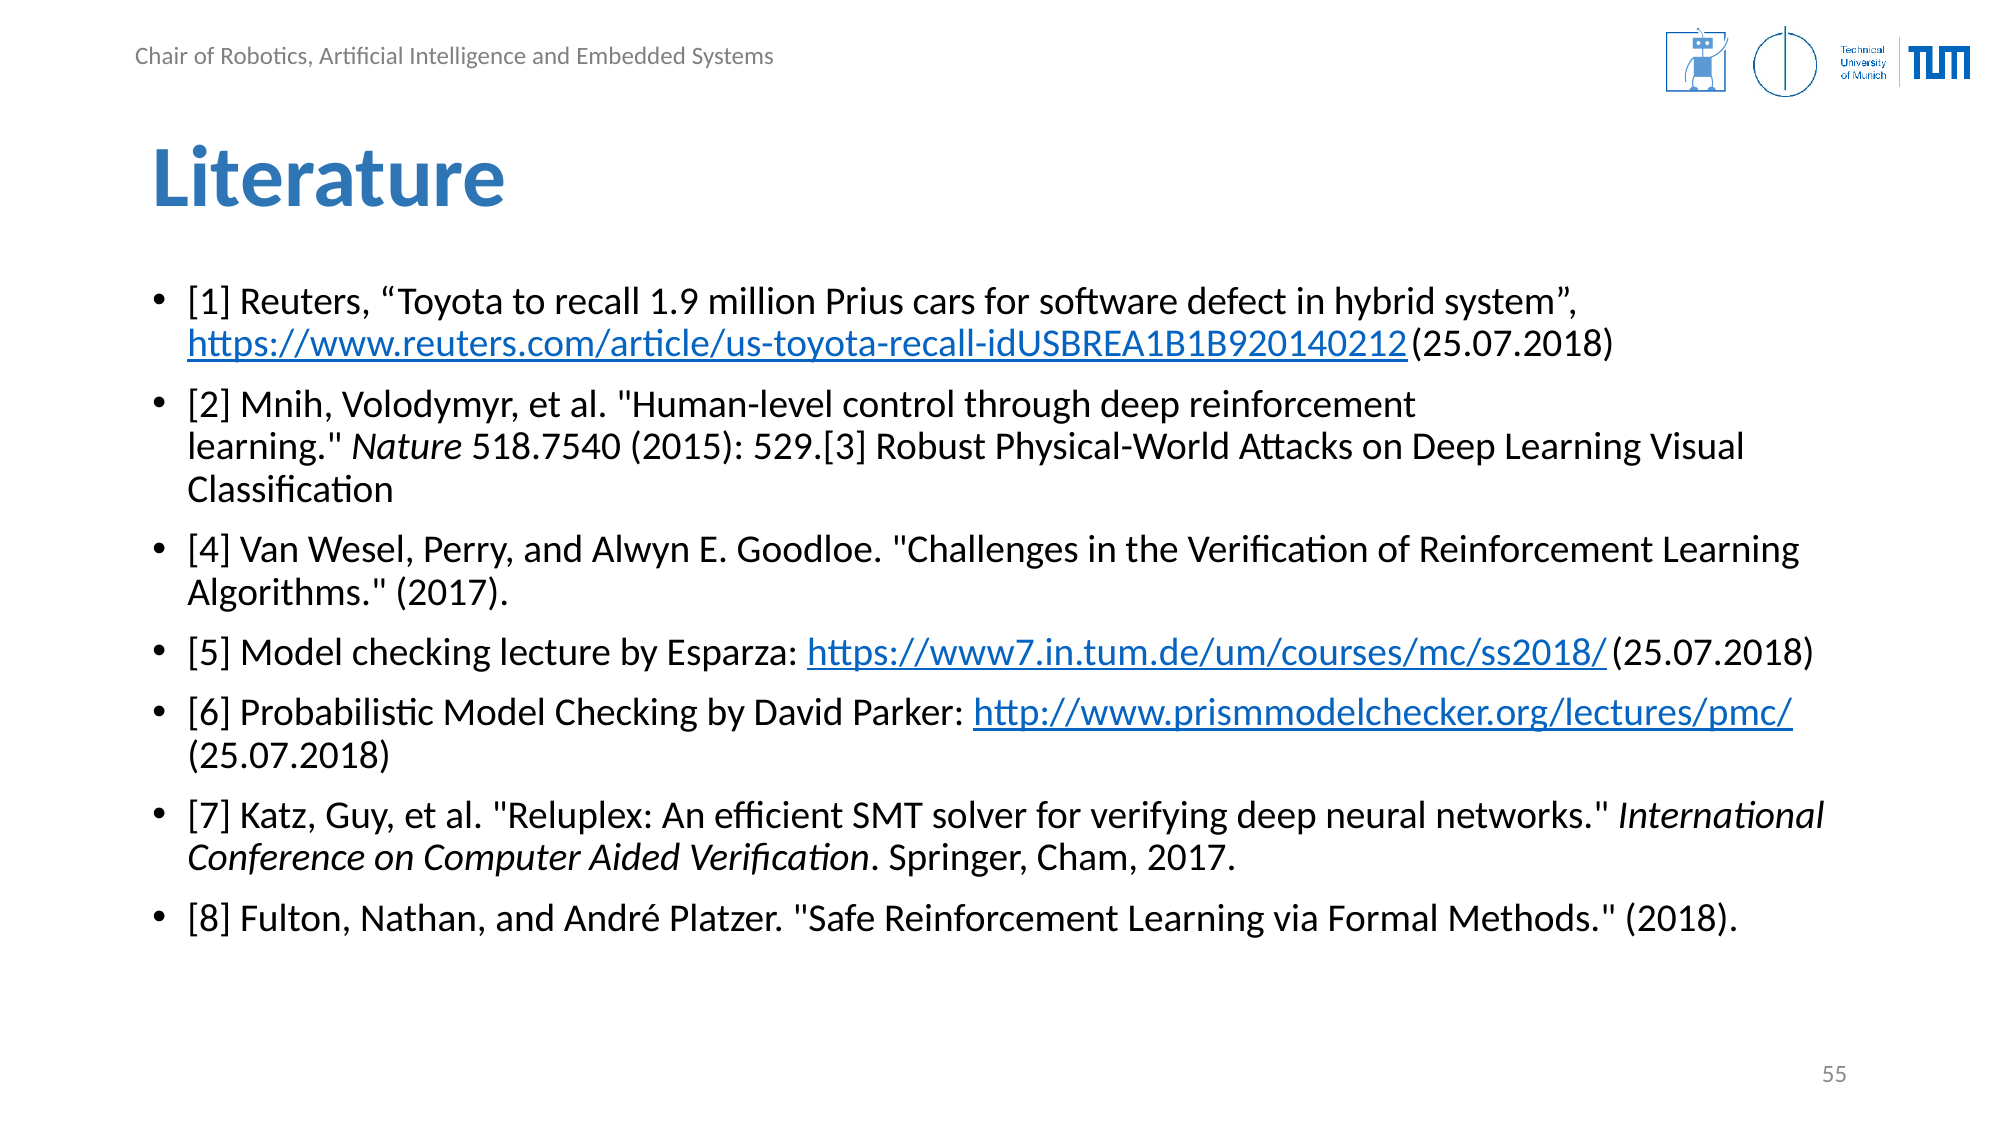

# Literature
[1] Reuters, “Toyota to recall 1.9 million Prius cars for software defect in hybrid system”,  https://www.reuters.com/article/us-toyota-recall-idUSBREA1B1B920140212 (25.07.2018)
[2] Mnih, Volodymyr, et al. "Human-level control through deep reinforcement learning." Nature 518.7540 (2015): 529.[3] Robust Physical-World Attacks on Deep Learning Visual Classification
[4] Van Wesel, Perry, and Alwyn E. Goodloe. "Challenges in the Verification of Reinforcement Learning Algorithms." (2017).
[5] Model checking lecture by Esparza: https://www7.in.tum.de/um/courses/mc/ss2018/ (25.07.2018)
[6] Probabilistic Model Checking by David Parker: http://www.prismmodelchecker.org/lectures/pmc/ (25.07.2018)
[7] Katz, Guy, et al. "Reluplex: An efficient SMT solver for verifying deep neural networks." International Conference on Computer Aided Verification. Springer, Cham, 2017.
[8] Fulton, Nathan, and André Platzer. "Safe Reinforcement Learning via Formal Methods." (2018).

55